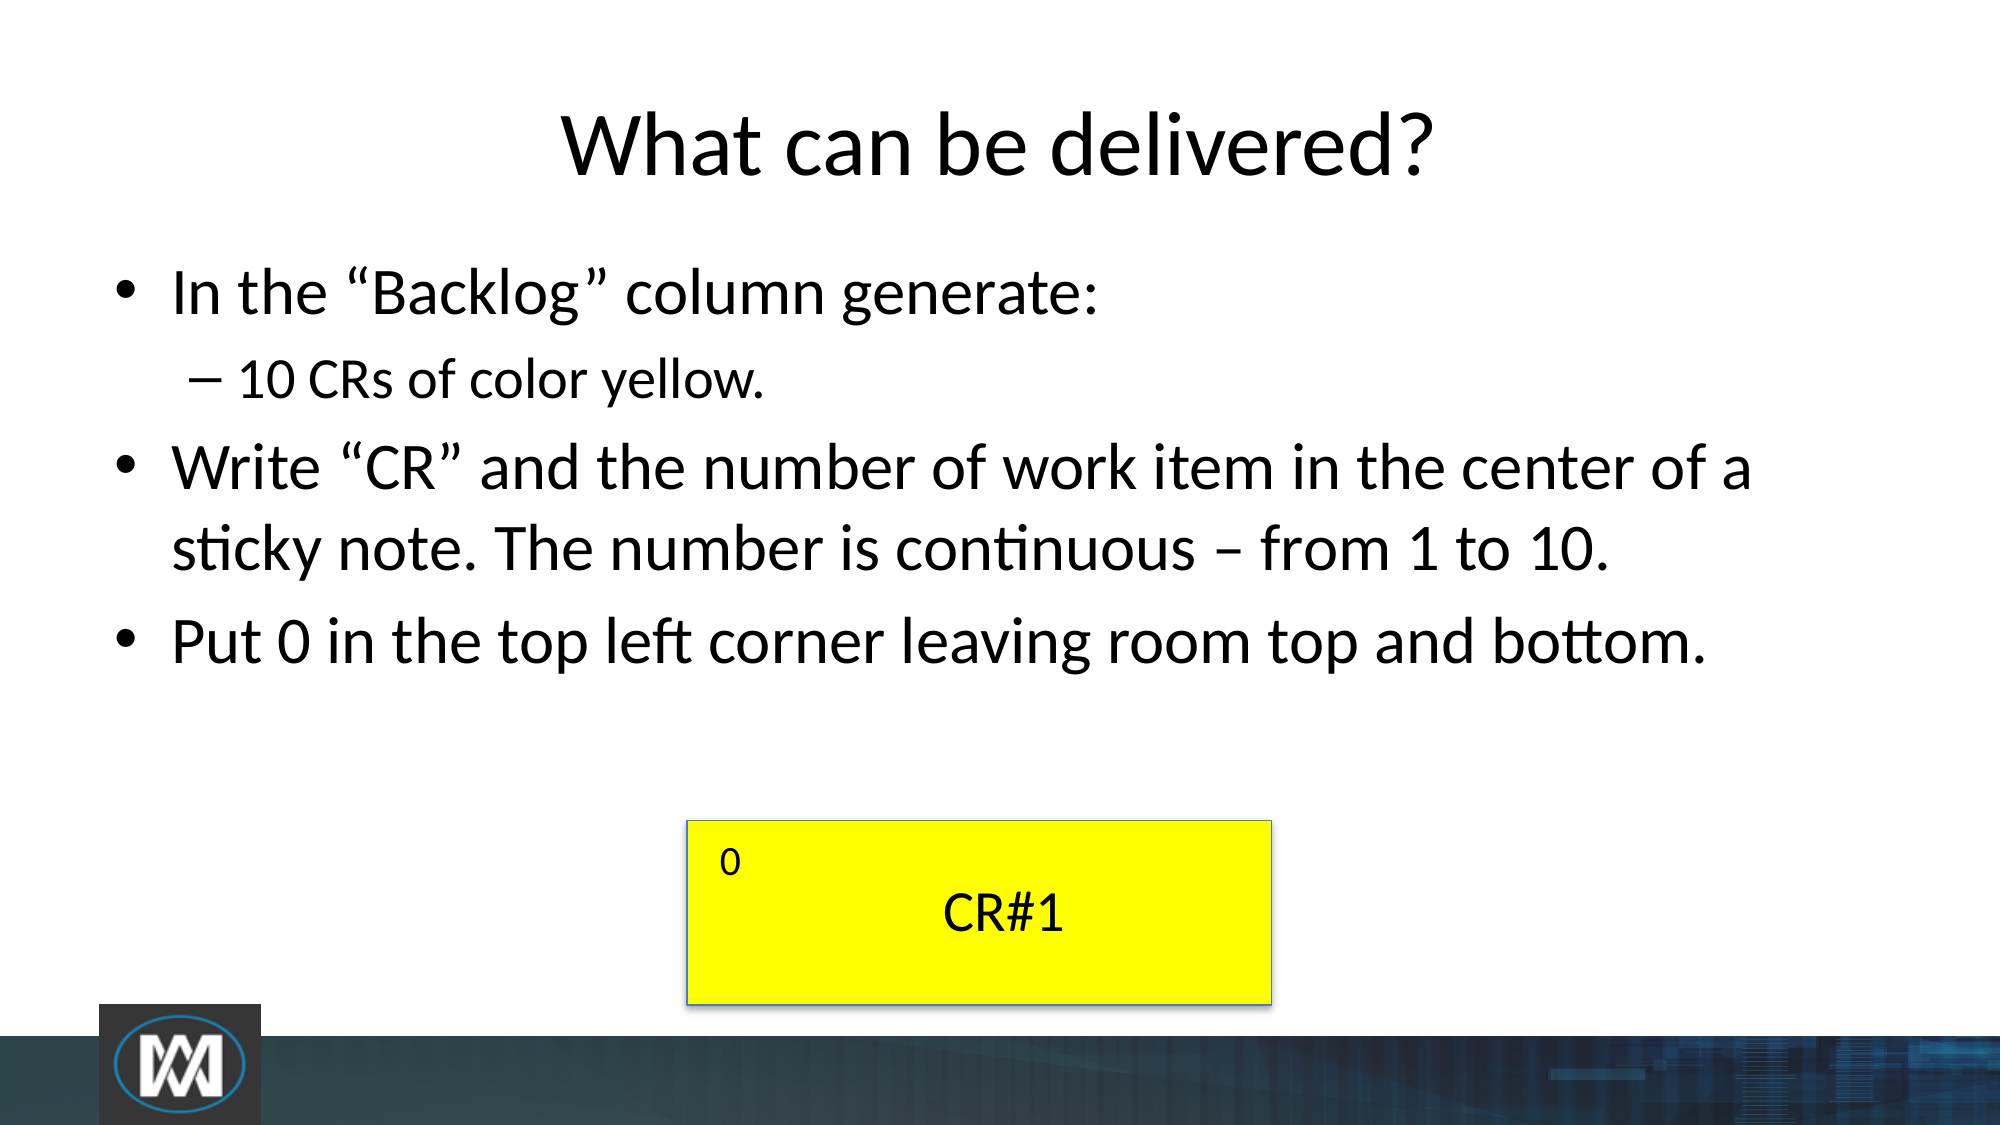

# What can be delivered?
In the “Backlog” column generate:
10 CRs of color yellow.
Write “CR” and the number of work item in the center of a sticky note. The number is continuous – from 1 to 10.
Put 0 in the top left corner leaving room top and bottom.

0
CR#1